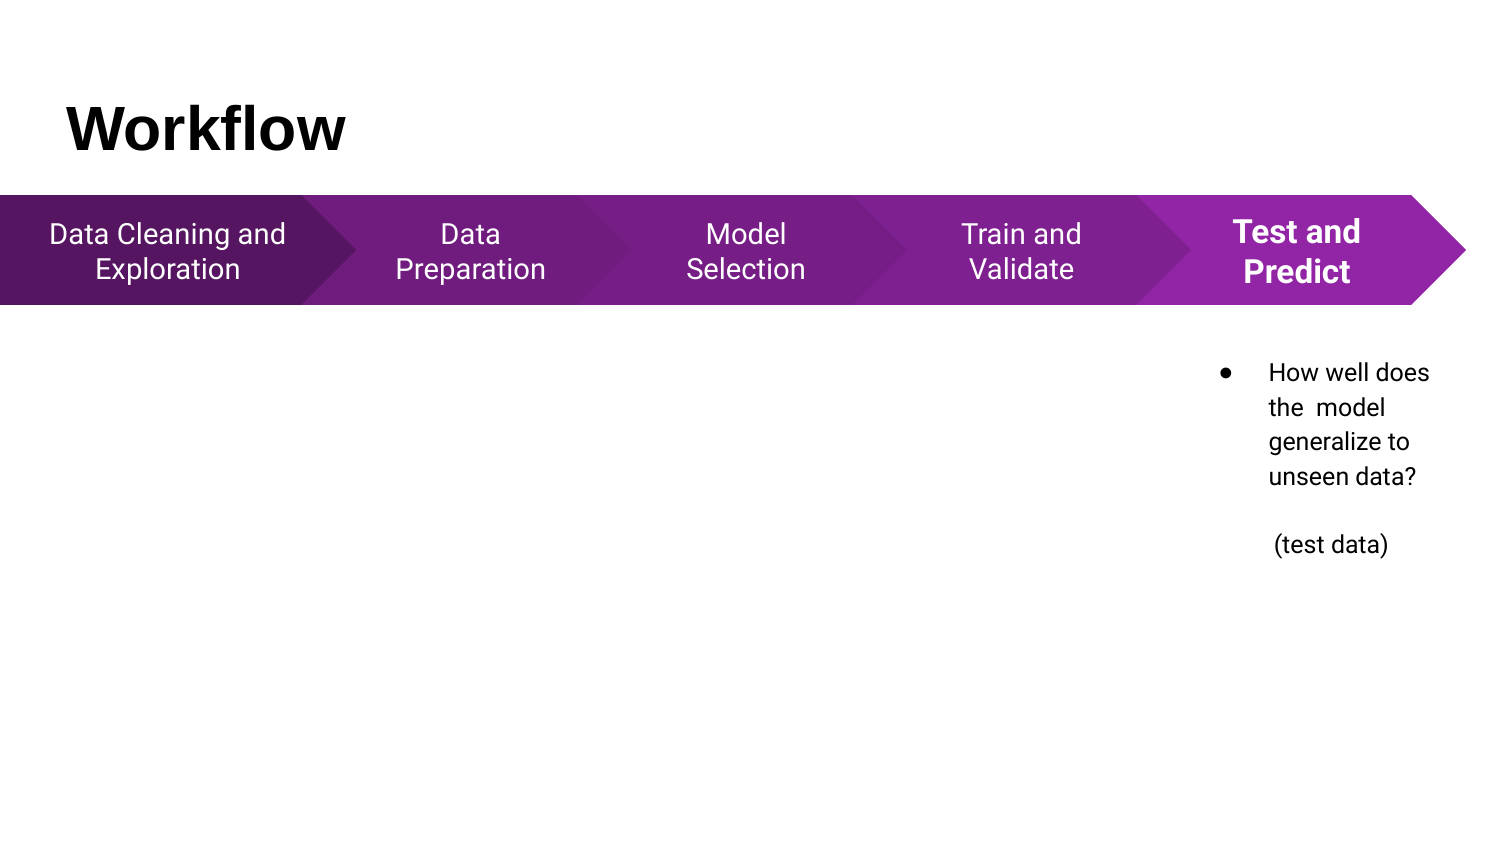

# Workflow
Data Preparation
Model Selection
Train and Validate
Test and Predict
How well does the  model generalize to unseen data?

(test data)

Data Cleaning and Exploration